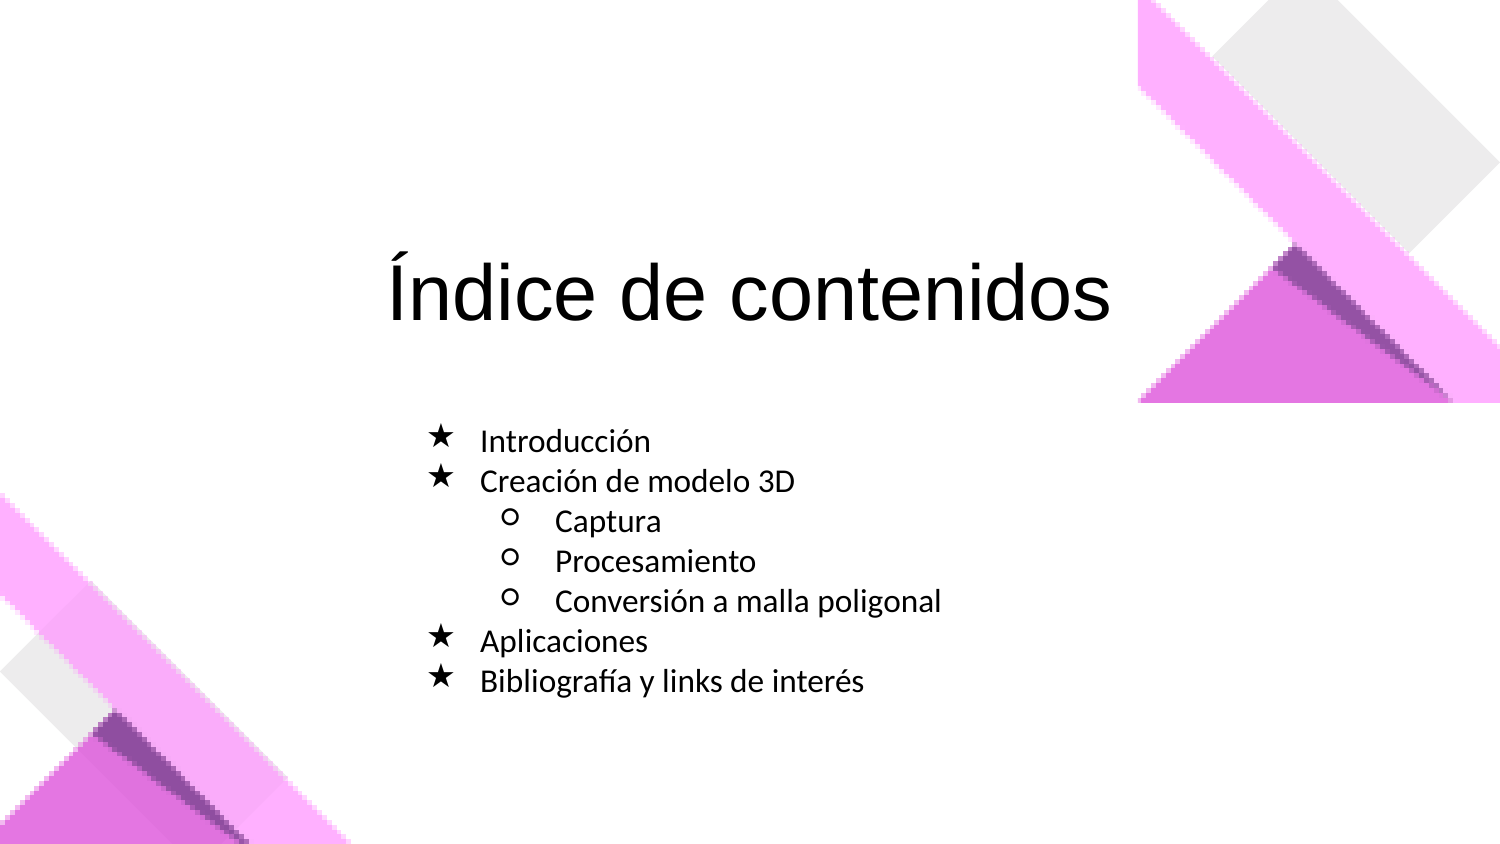

Índice de contenidos

Introducción
Creación de modelo 3D
Captura
Procesamiento
Conversión a malla poligonal
Aplicaciones
Bibliografía y links de interés